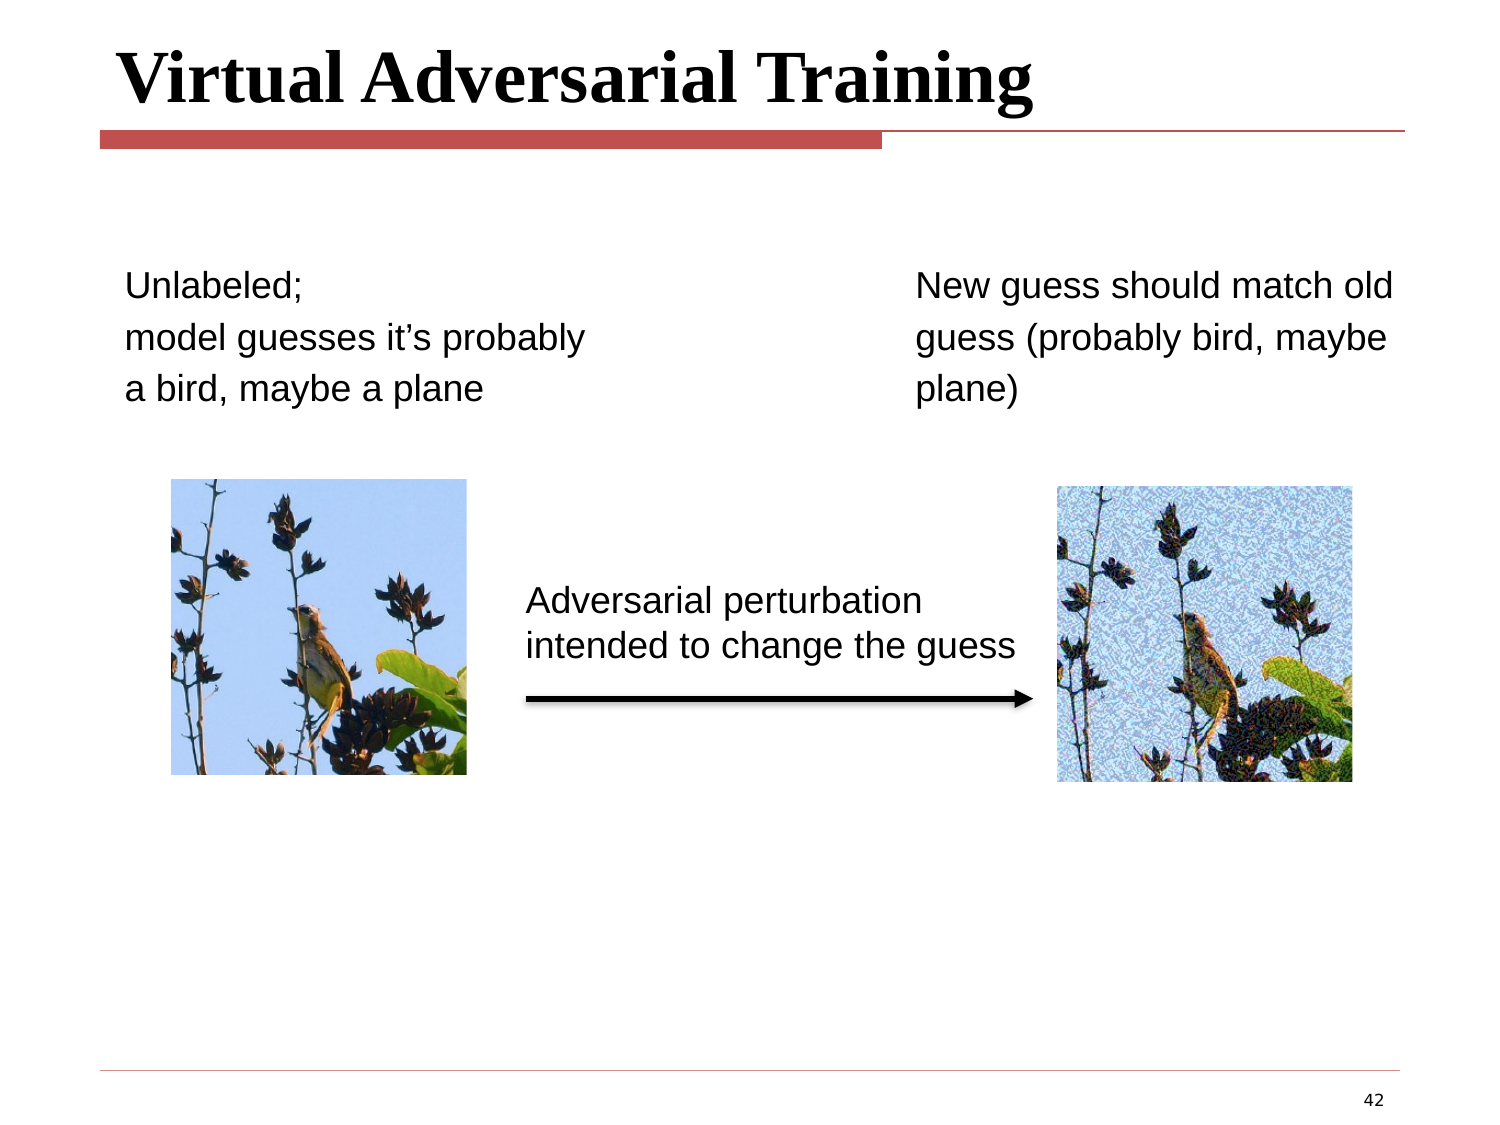

# Virtual Adversarial Training
Unlabeled;
model guesses it’s probably a bird, maybe a plane
New guess should match old guess (probably bird, maybe plane)

Adversarial perturbation intended to change the guess

42